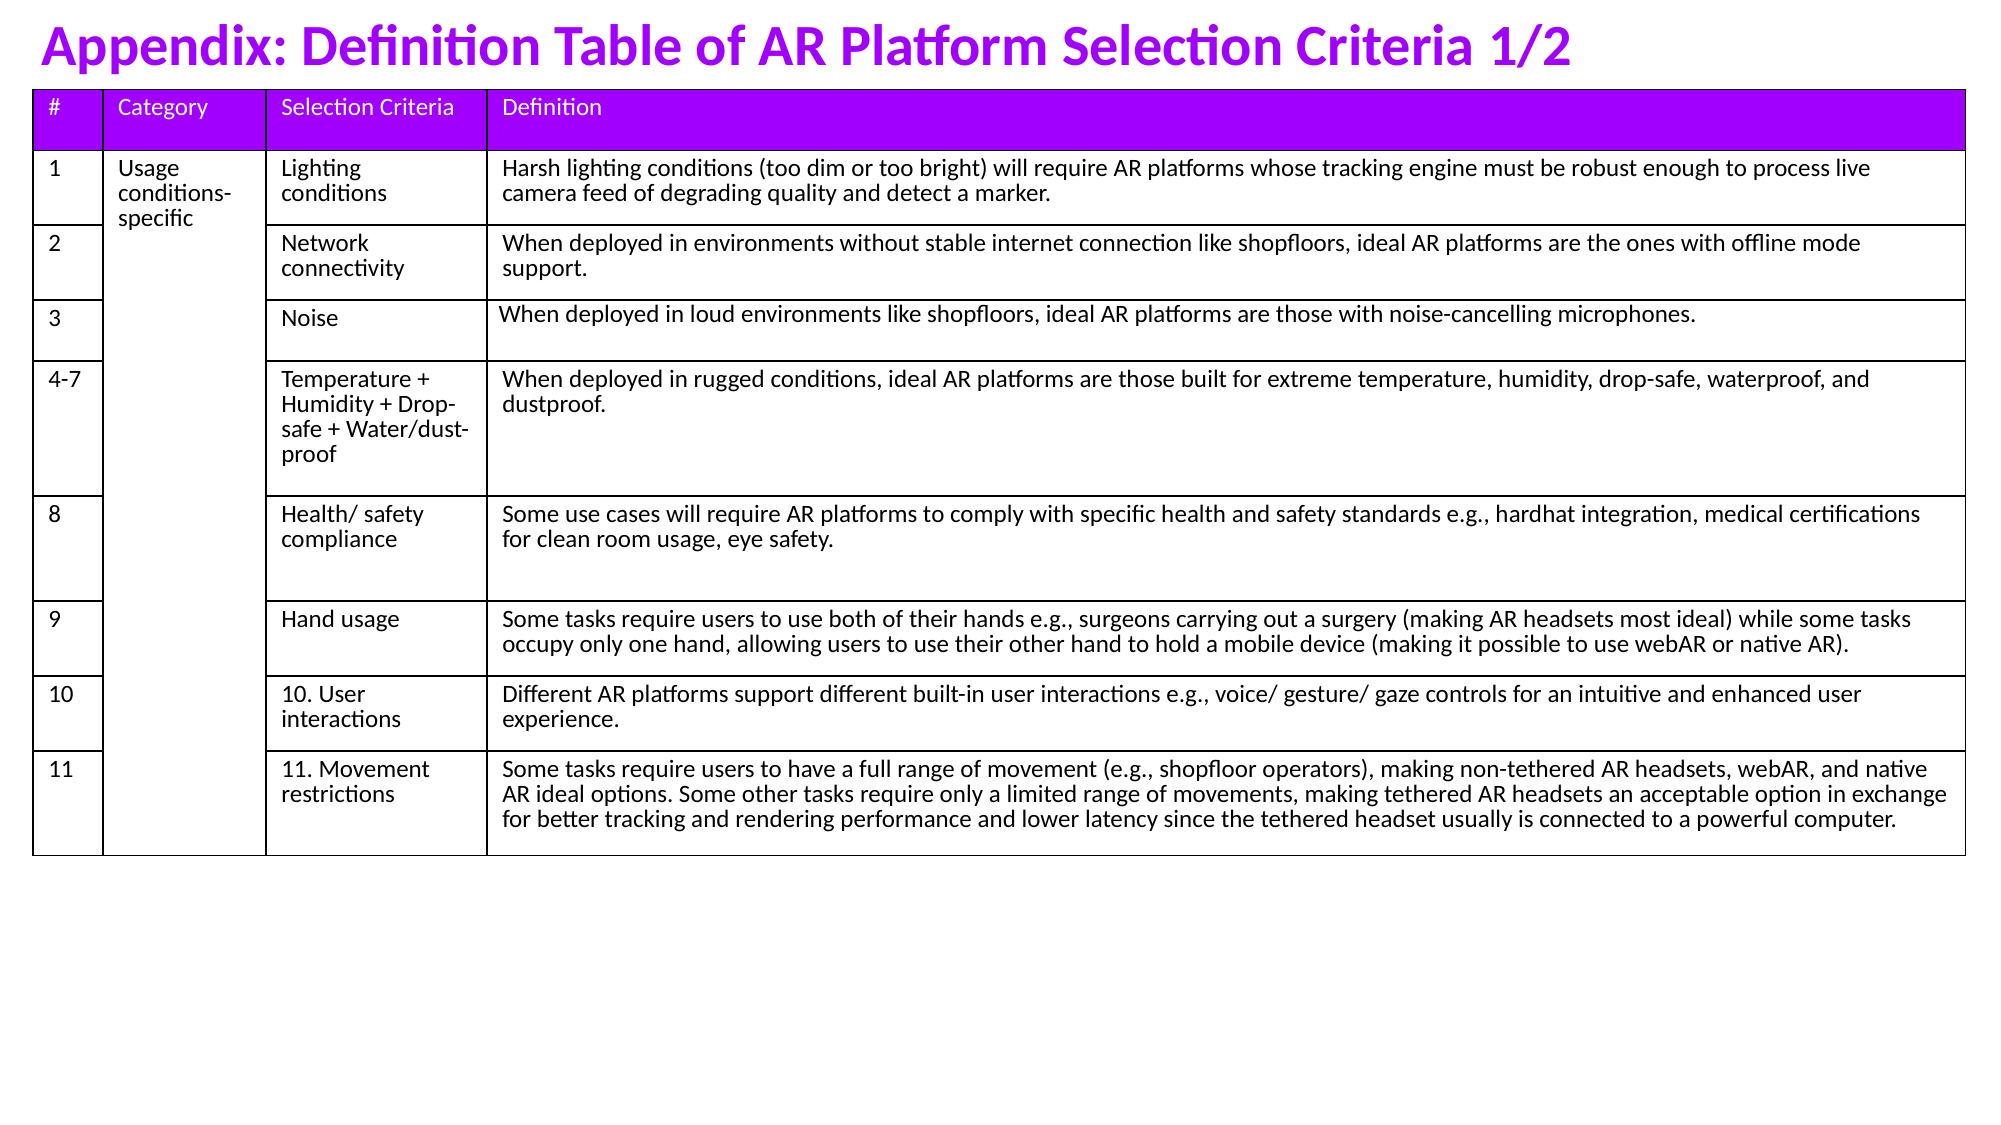

Appendix: Definition Table of AR Platform Selection Criteria 1/2
| # | Category | Selection Criteria | Definition |
| --- | --- | --- | --- |
| 1 | Usage conditions-specific | Lighting conditions | Harsh lighting conditions (too dim or too bright) will require AR platforms whose tracking engine must be robust enough to process live camera feed of degrading quality and detect a marker. |
| 2 |  | Network connectivity | When deployed in environments without stable internet connection like shopfloors, ideal AR platforms are the ones with offline mode support. |
| 3 |  | Noise | When deployed in loud environments like shopfloors, ideal AR platforms are those with noise-cancelling microphones. |
| 4-7 |  | Temperature + Humidity + Drop-safe + Water/dust-proof | When deployed in rugged conditions, ideal AR platforms are those built for extreme temperature, humidity, drop-safe, waterproof, and dustproof. |
| 8 |  | Health/ safety compliance | Some use cases will require AR platforms to comply with specific health and safety standards e.g., hardhat integration, medical certifications for clean room usage, eye safety. |
| 9 |  | Hand usage | Some tasks require users to use both of their hands e.g., surgeons carrying out a surgery (making AR headsets most ideal) while some tasks occupy only one hand, allowing users to use their other hand to hold a mobile device (making it possible to use webAR or native AR). |
| 10 |  | 10. User interactions | Different AR platforms support different built-in user interactions e.g., voice/ gesture/ gaze controls for an intuitive and enhanced user experience. |
| 11 |  | 11. Movement restrictions | Some tasks require users to have a full range of movement (e.g., shopfloor operators), making non-tethered AR headsets, webAR, and native AR ideal options. Some other tasks require only a limited range of movements, making tethered AR headsets an acceptable option in exchange for better tracking and rendering performance and lower latency since the tethered headset usually is connected to a powerful computer. |